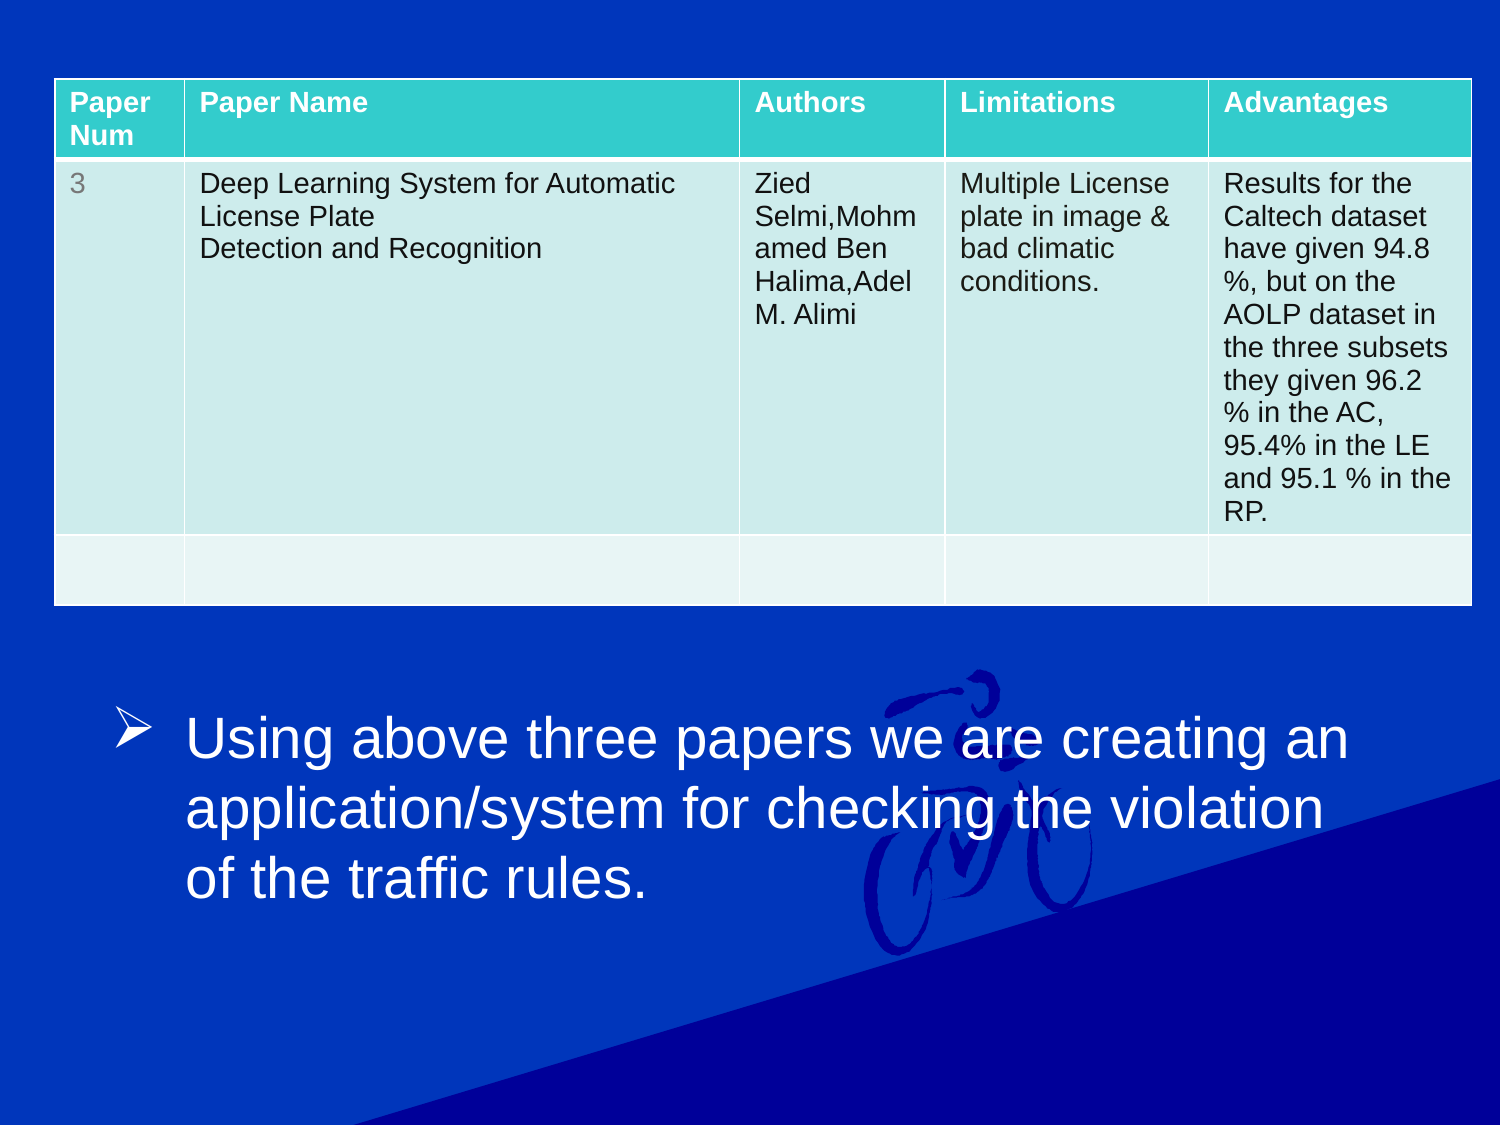

| Paper Num | Paper Name | Authors | Limitations | Advantages |
| --- | --- | --- | --- | --- |
| 3 | Deep Learning System for Automatic License Plate Detection and Recognition | Zied Selmi,Mohmamed Ben Halima,Adel M. Alimi | Multiple License plate in image & bad climatic conditions. | Results for the Caltech dataset have given 94.8 %, but on the AOLP dataset in the three subsets they given 96.2 % in the AC, 95.4% in the LE and 95.1 % in the RP. |
|  |  |  |  |  |
Using above three papers we are creating an application/system for checking the violation of the traffic rules.
10